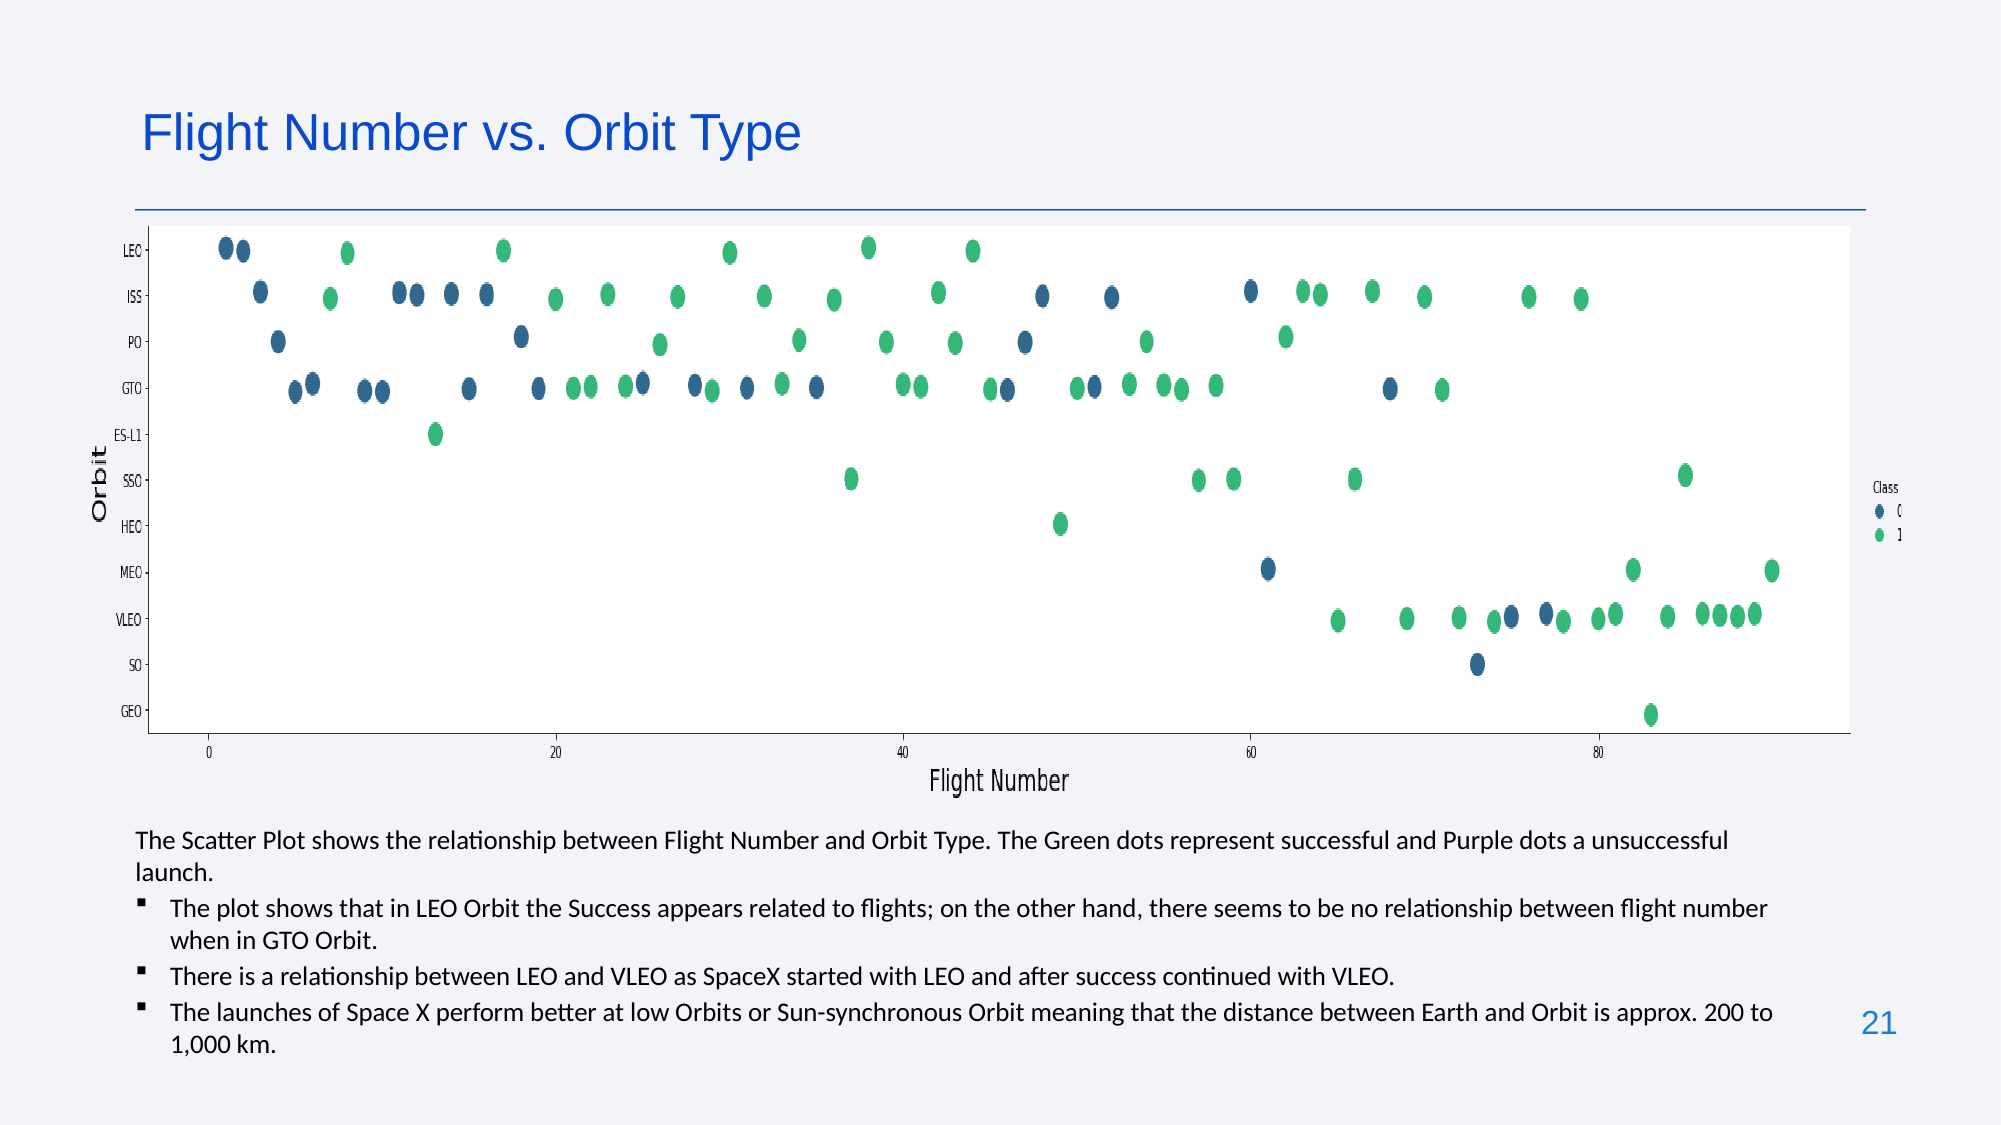

Flight Number vs. Orbit Type

The Scatter Plot shows the relationship between Flight Number and Orbit Type. The Green dots represent successful and Purple dots a unsuccessful launch.
The plot shows that in LEO Orbit the Success appears related to flights; on the other hand, there seems to be no relationship between flight number when in GTO Orbit.
There is a relationship between LEO and VLEO as SpaceX started with LEO and after success continued with VLEO.
The launches of Space X perform better at low Orbits or Sun-synchronous Orbit meaning that the distance between Earth and Orbit is approx. 200 to 1,000 km.

21